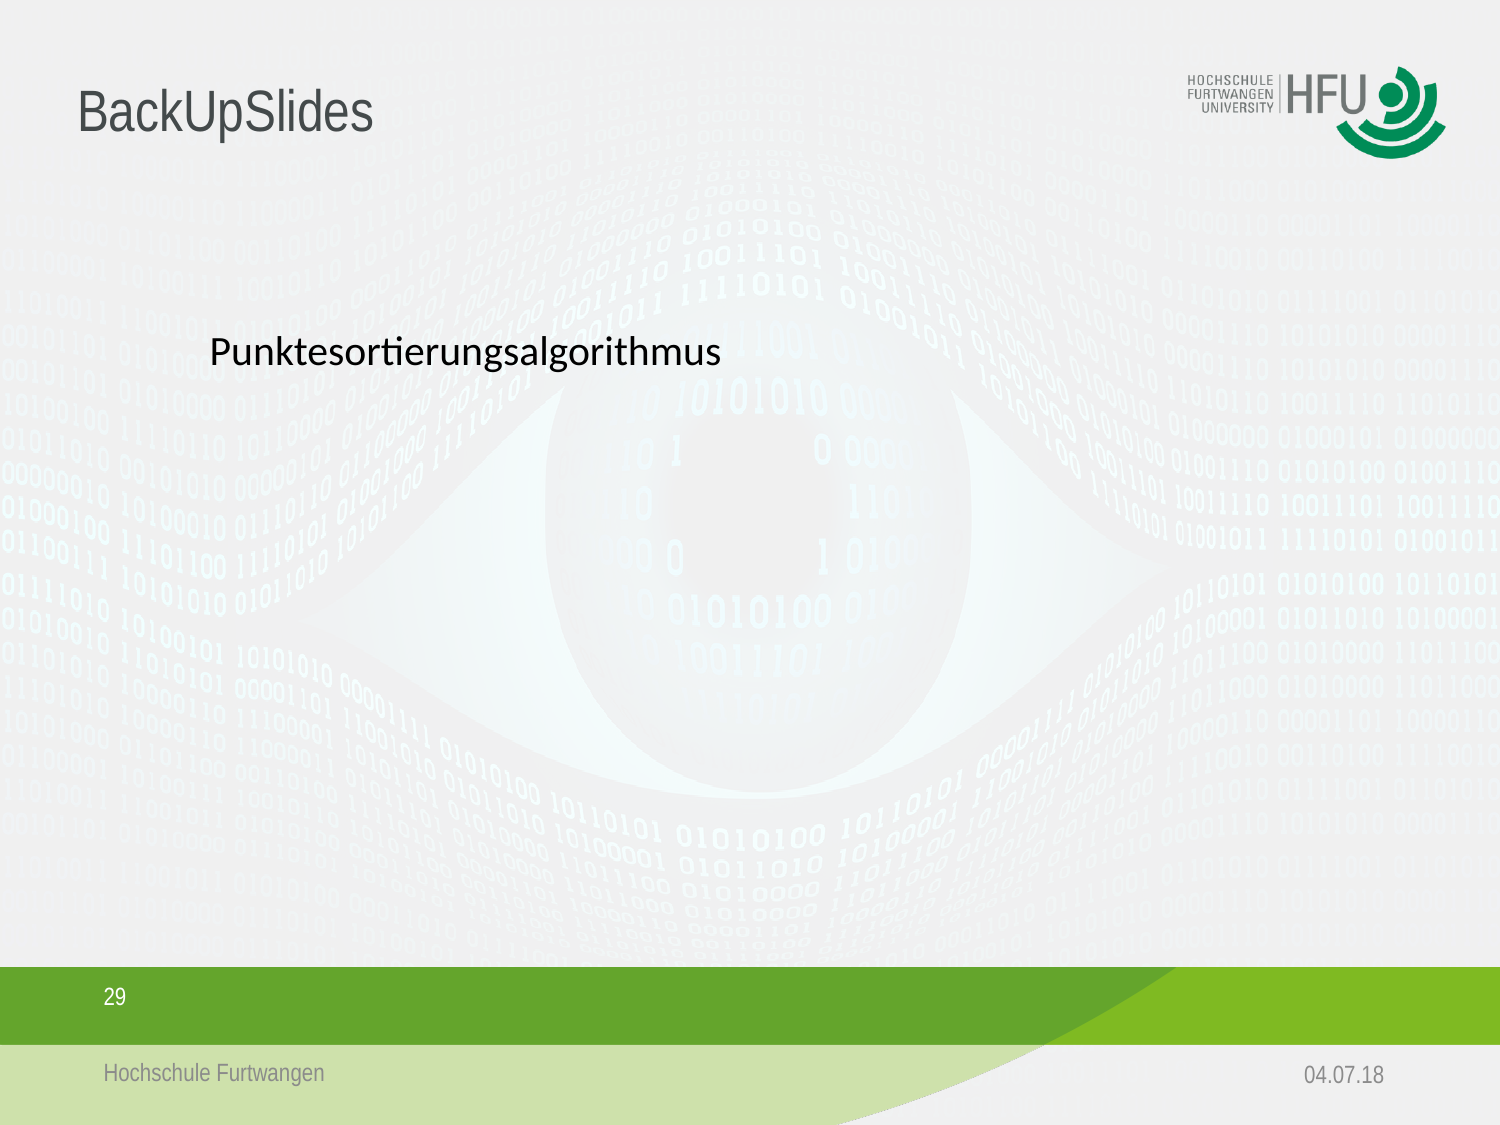

# BackUpSlides
Punktesortierungsalgorithmus
29
Hochschule Furtwangen
04.07.18